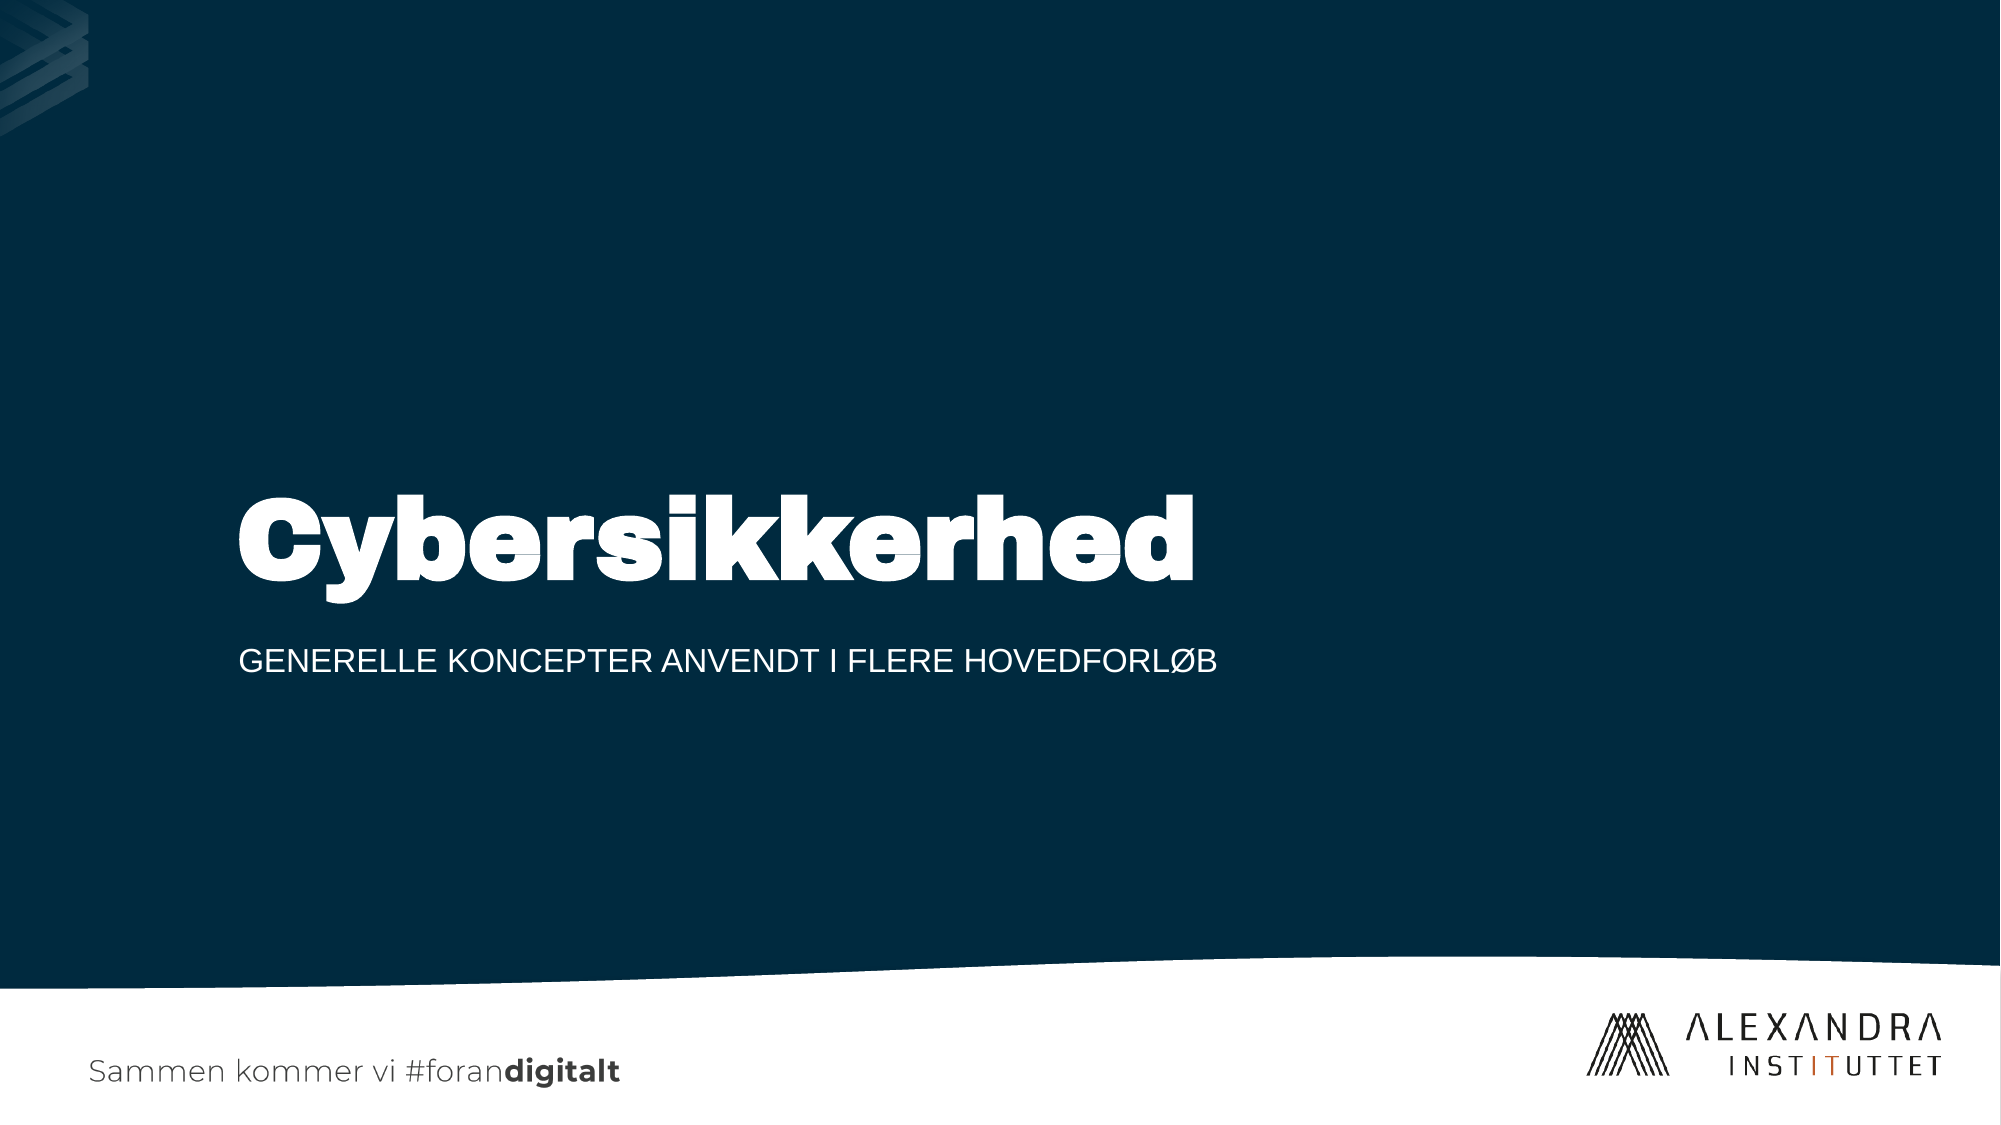

# Cybersikkerhed
Generelle koncepter anvendt I flere hovedforløb